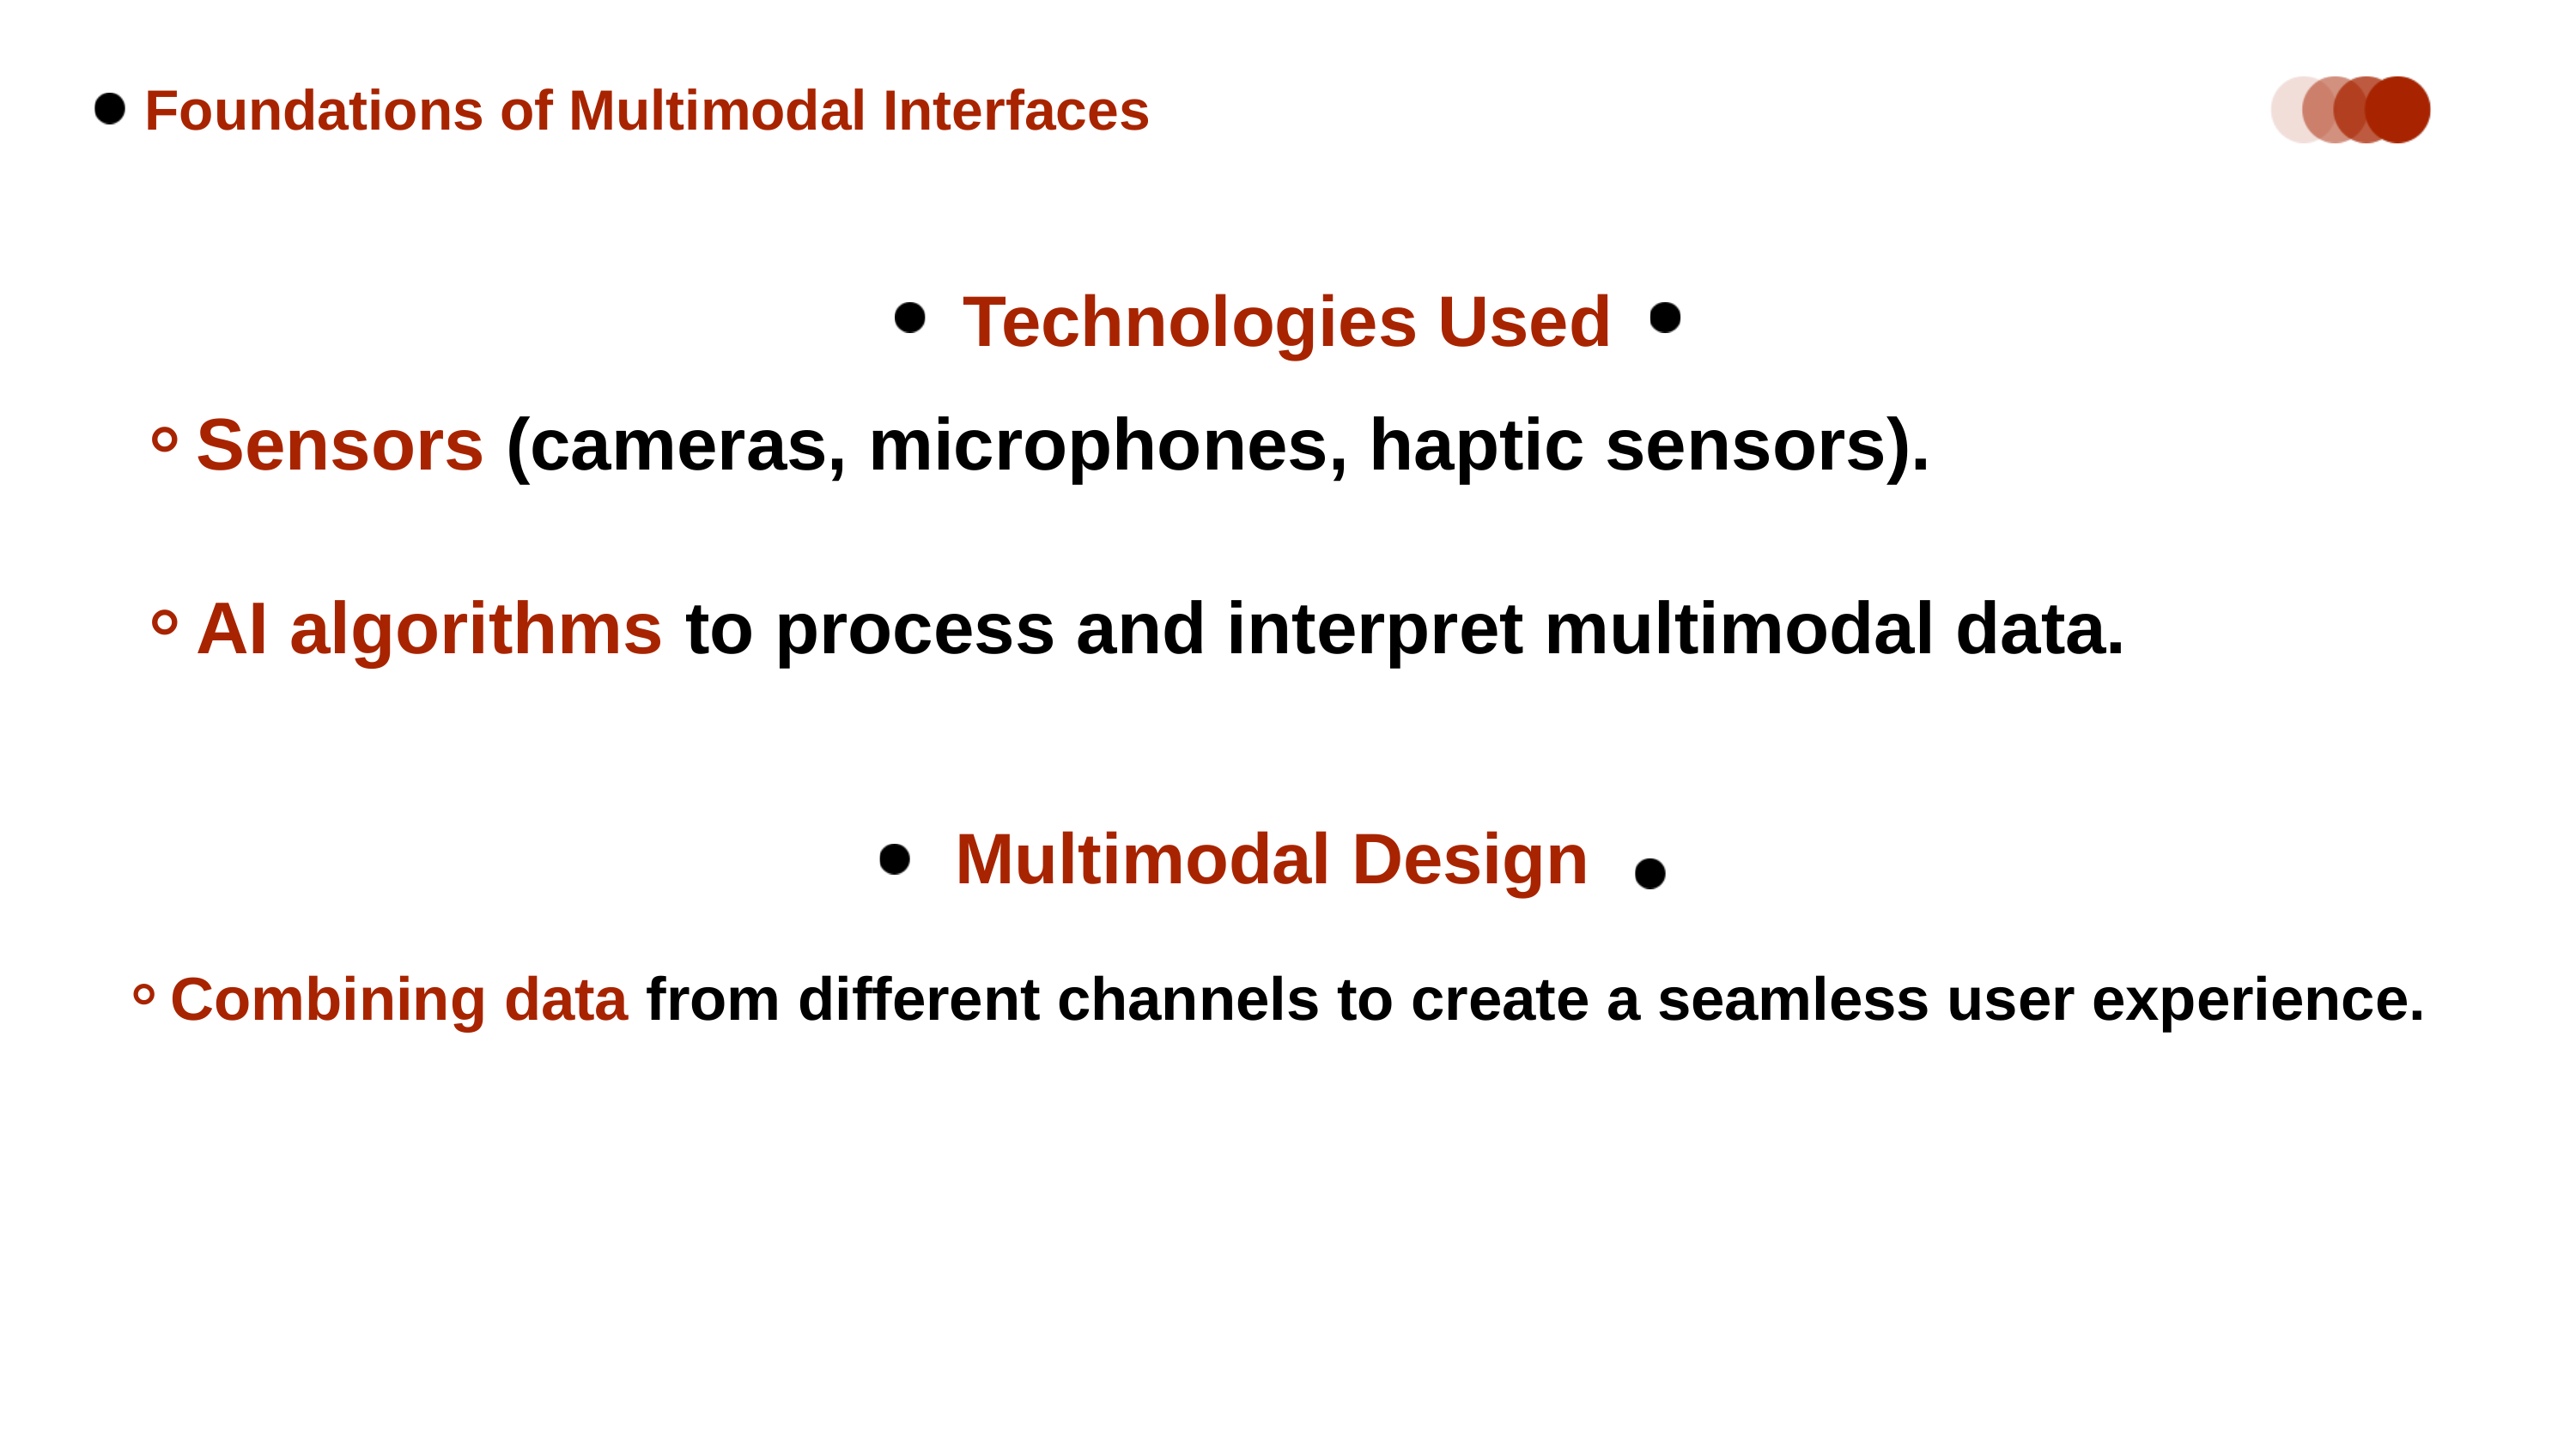

Foundations of Multimodal Interfaces

Technologies Used
Sensors (cameras, microphones, haptic sensors).
AI algorithms to process and interpret multimodal data.

Multimodal Design

Combining data from different channels to create a seamless user experience.